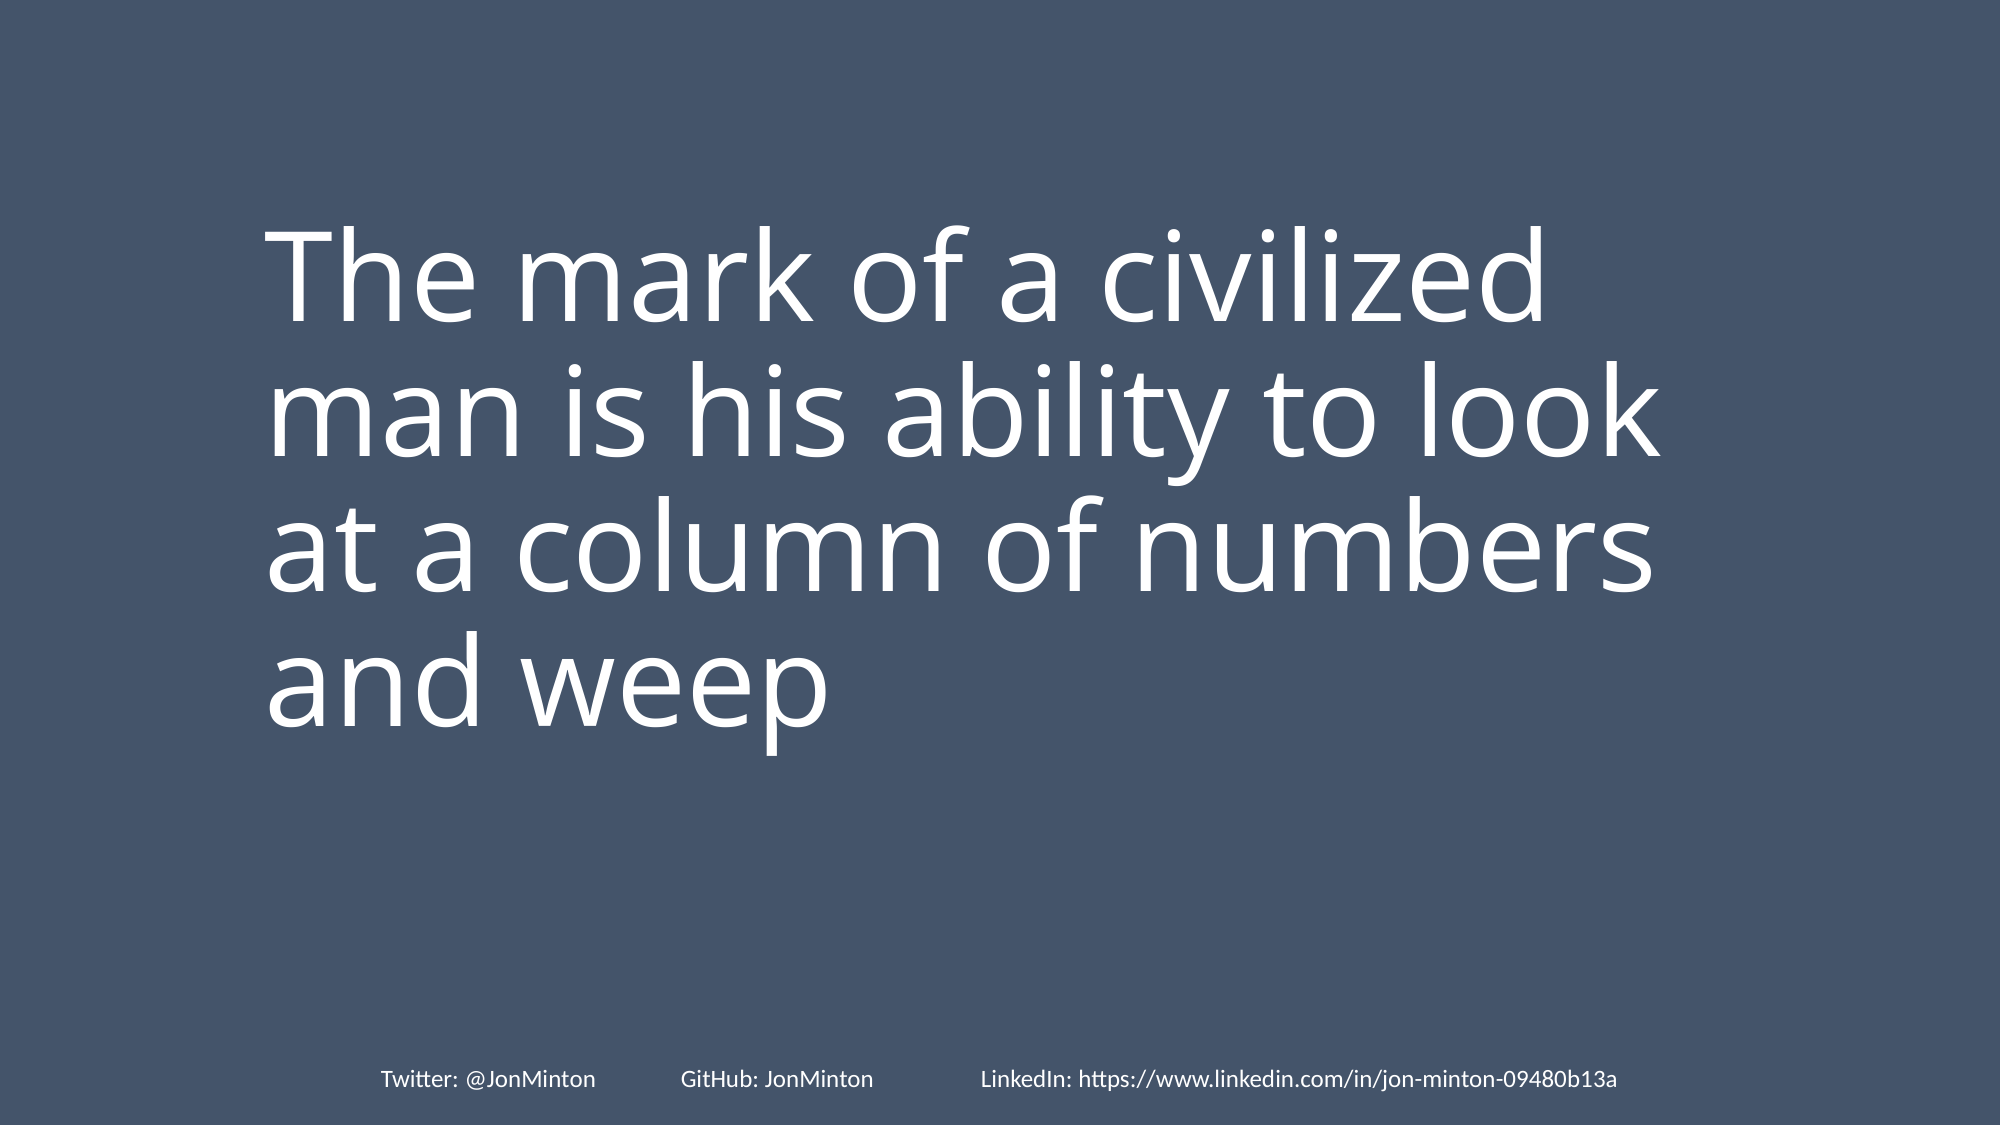

# The mark of a civilized man is his ability to look at a column of numbers and weep
Twitter: @JonMinton 	GitHub: JonMinton 	LinkedIn: https://www.linkedin.com/in/jon-minton-09480b13a